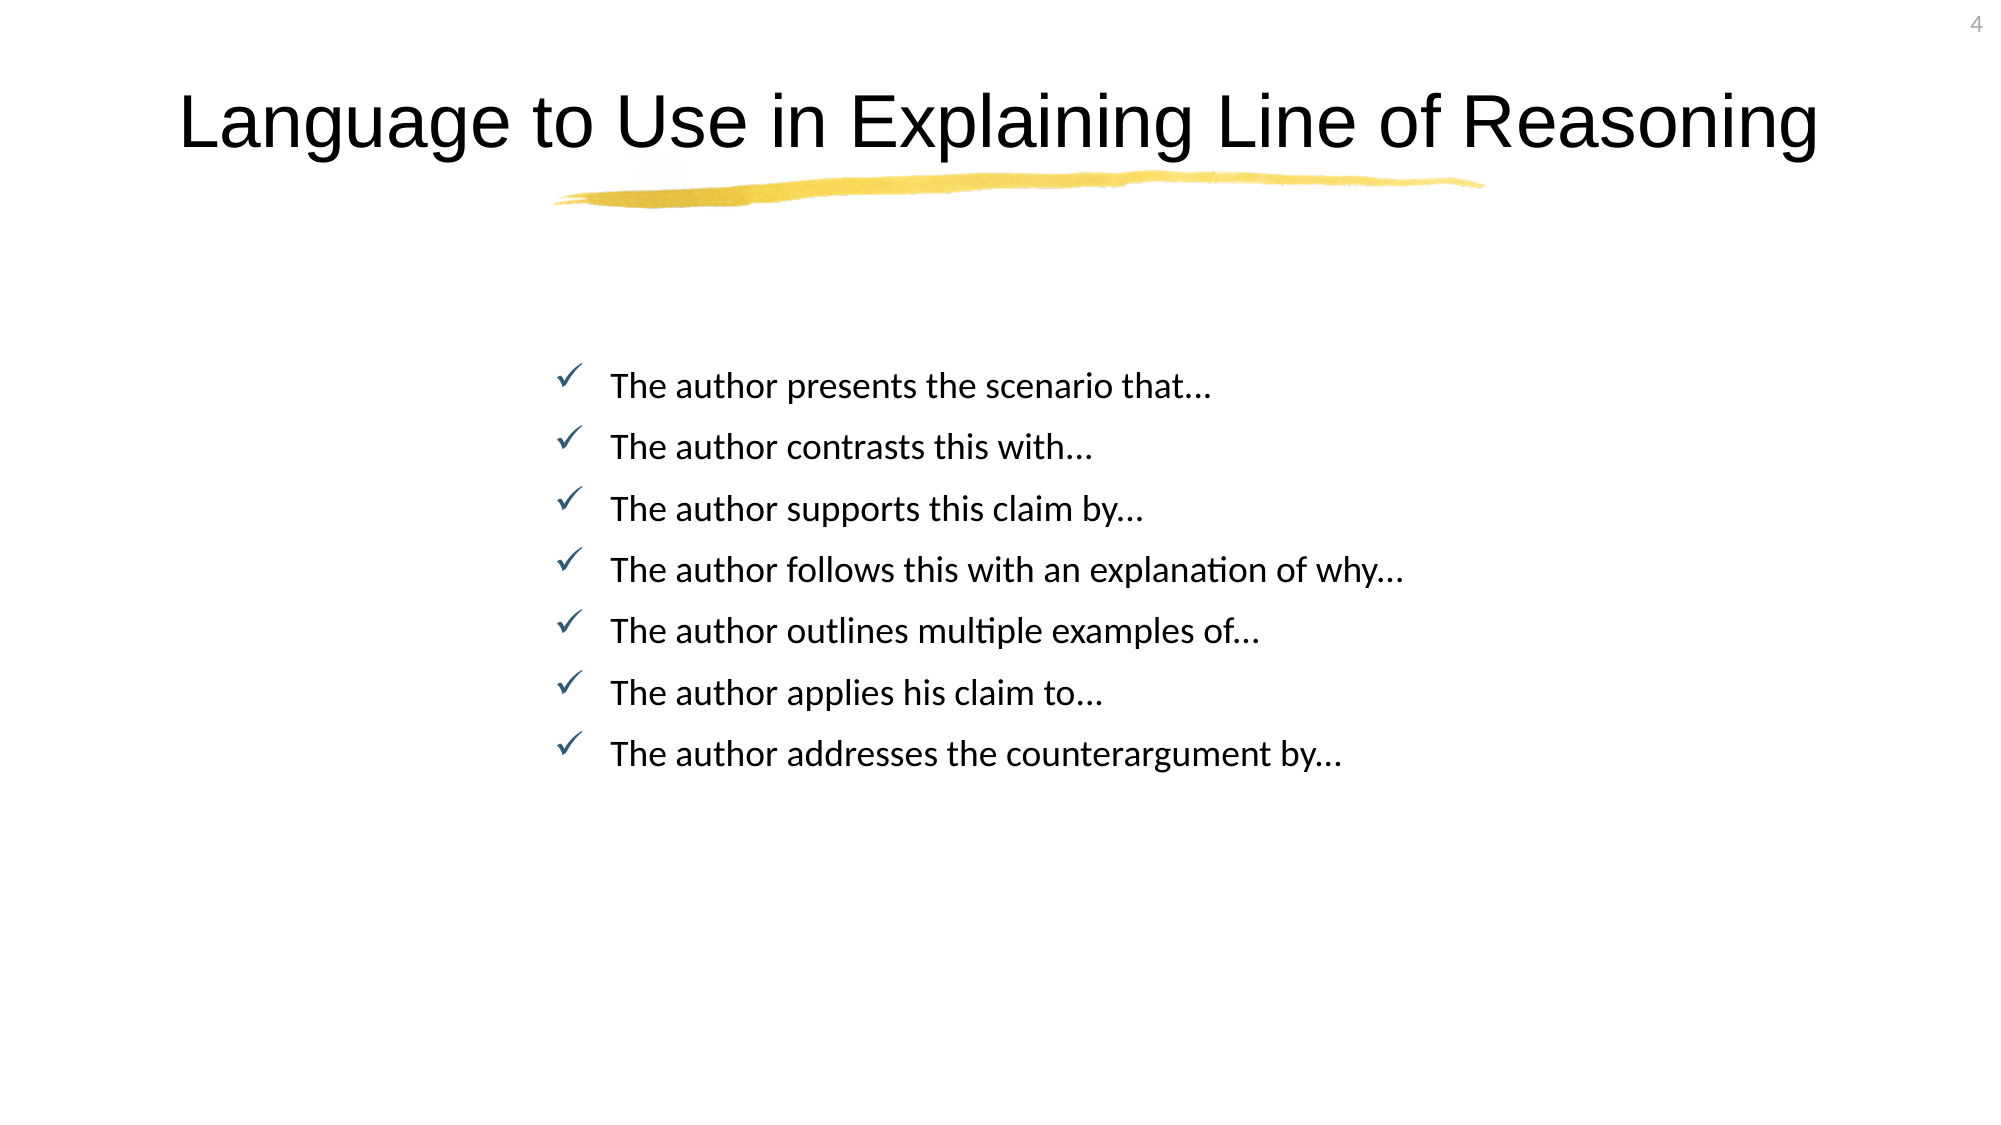

# Language to Use in Explaining Line of Reasoning
The author presents the scenario that...
The author contrasts this with...
The author supports this claim by...
The author follows this with an explanation of why...
The author outlines multiple examples of...
The author applies his claim to...
The author addresses the counterargument by...